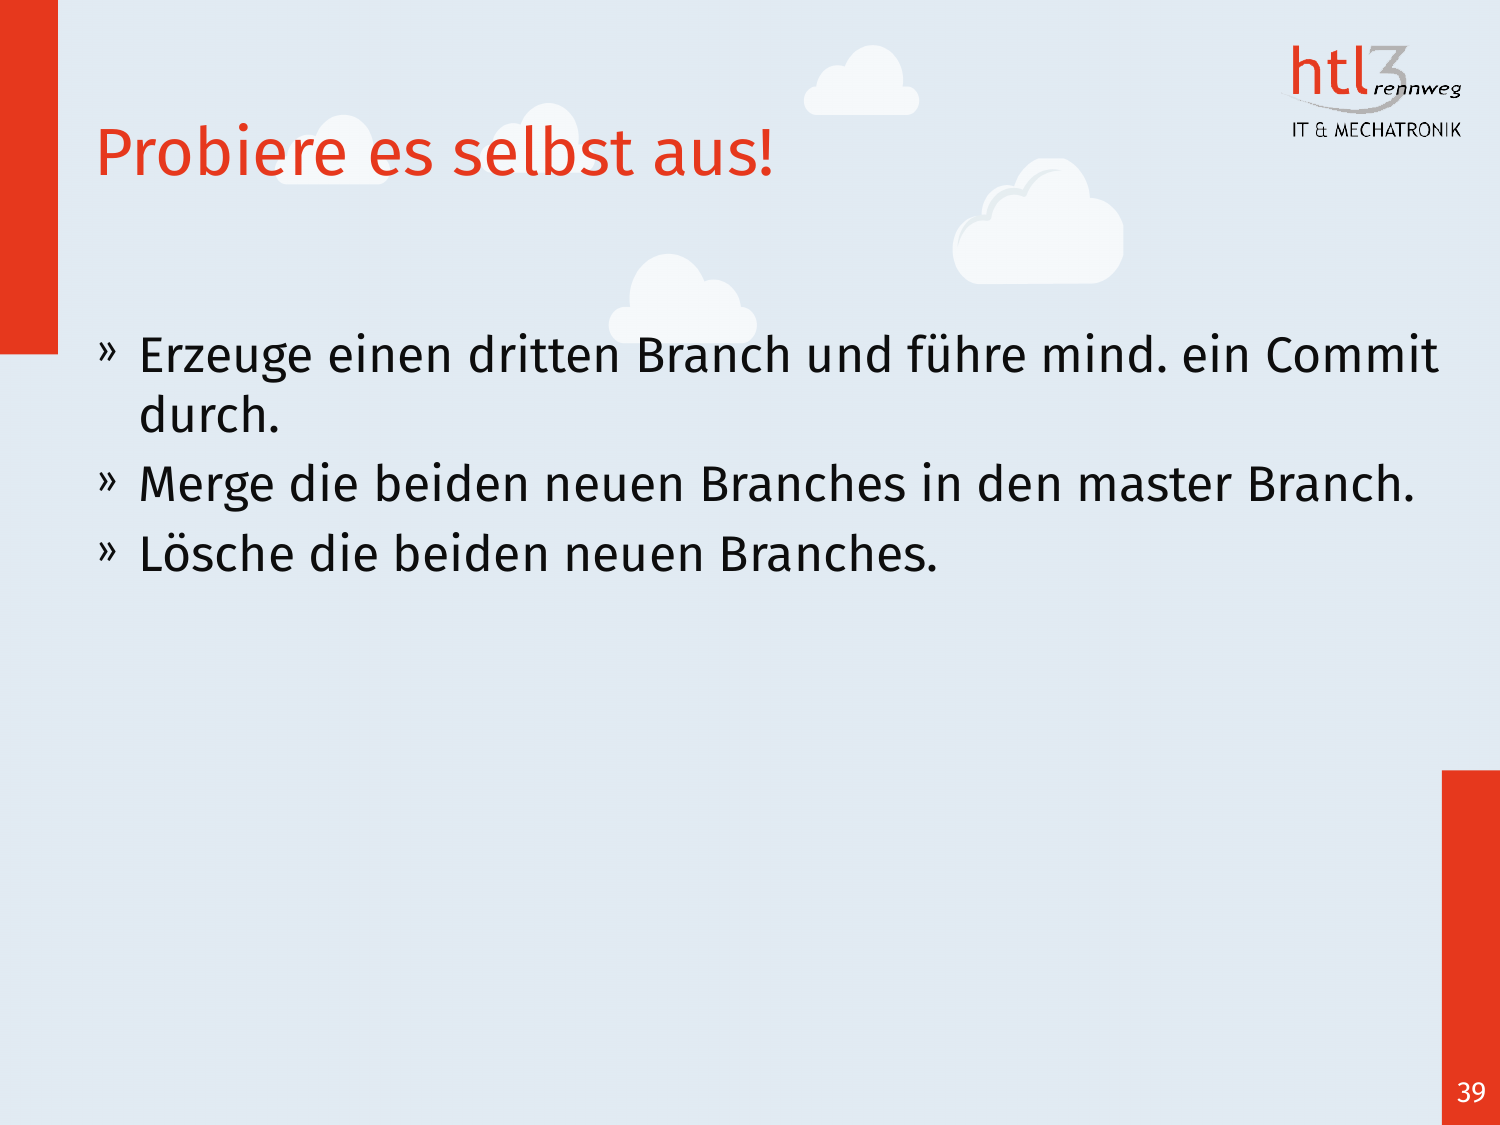

# Probiere es selbst aus!
Erzeuge einen dritten Branch und führe mind. ein Commit durch.
Merge die beiden neuen Branches in den master Branch.
Lösche die beiden neuen Branches.